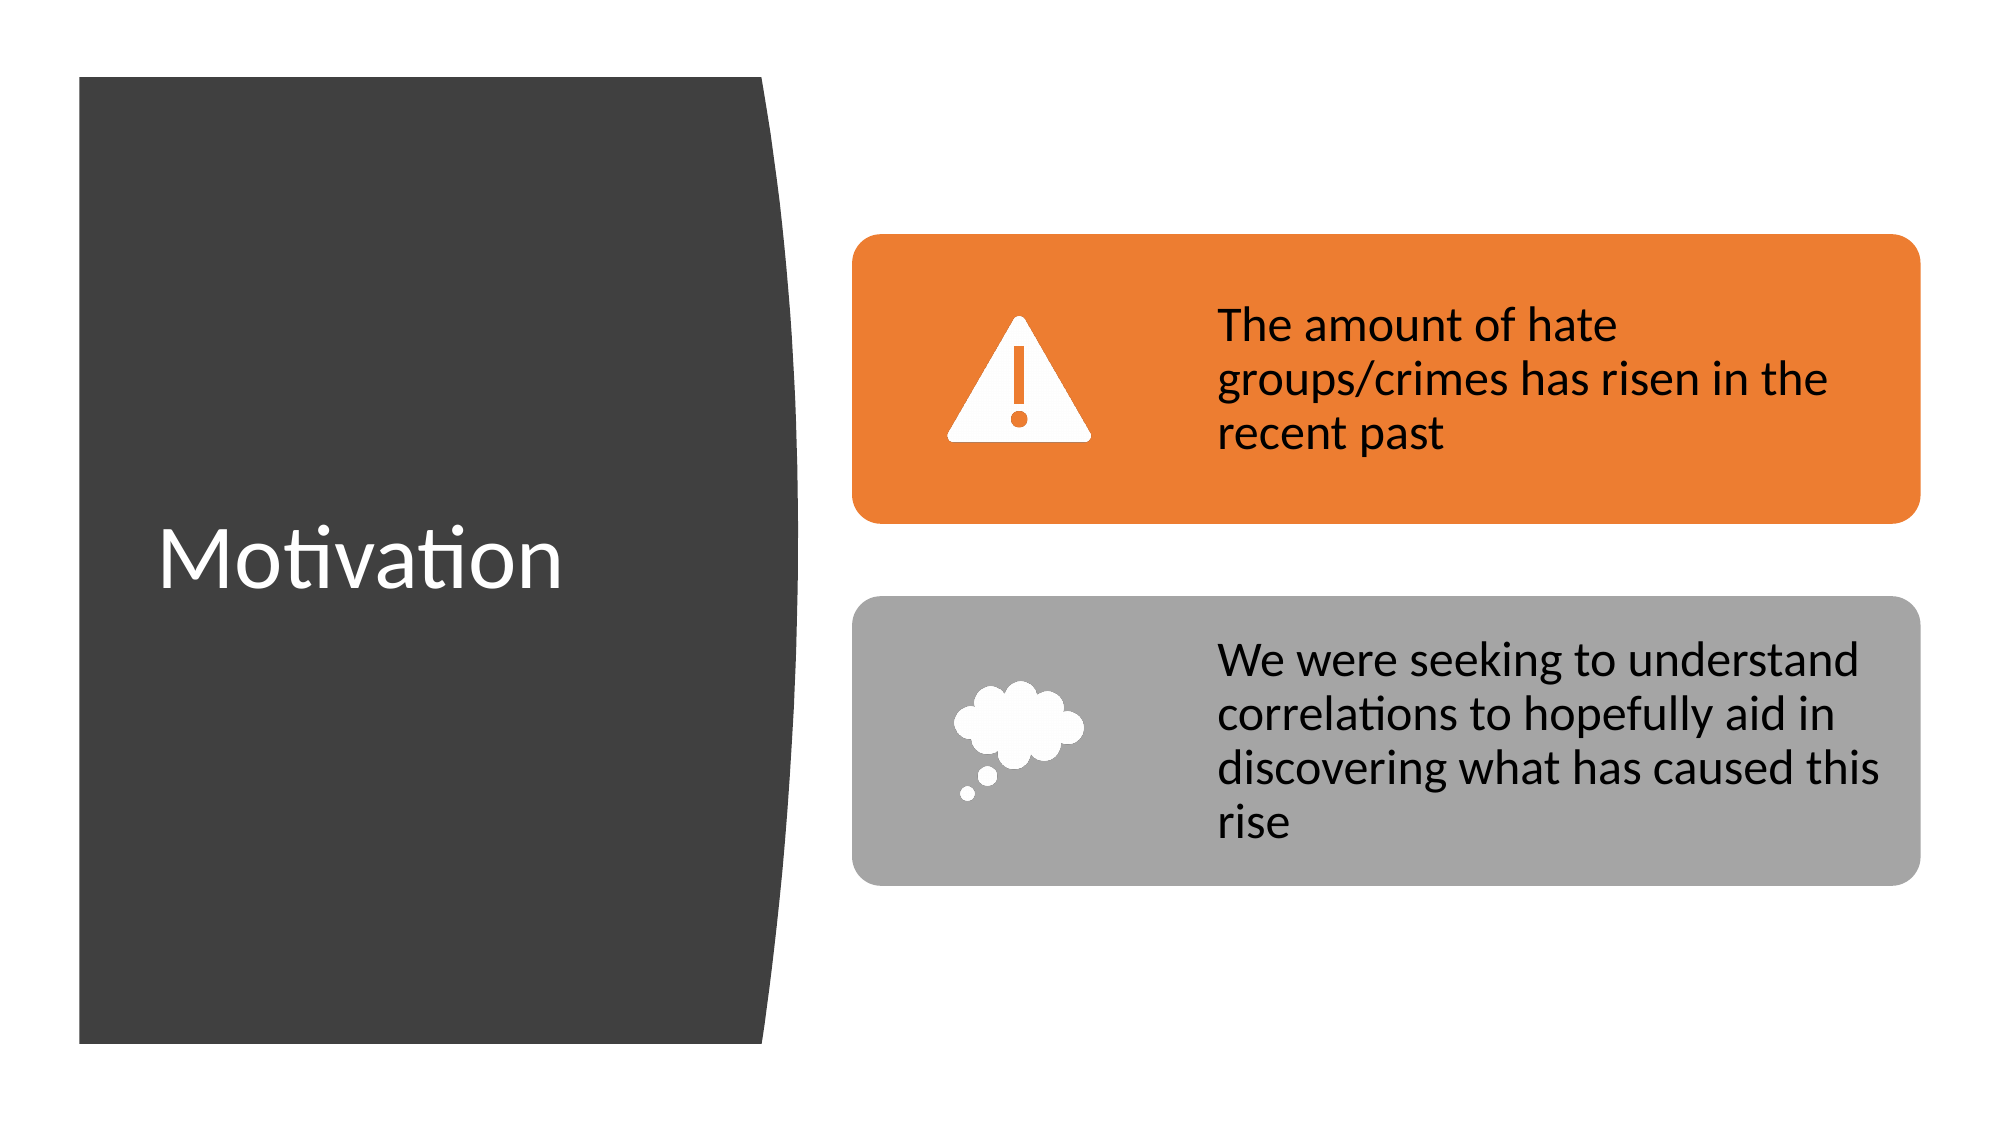

The amount of hate groups/crimes has risen in the recent past
We were seeking to understand correlations to hopefully aid in discovering what has caused this rise

# Motivation